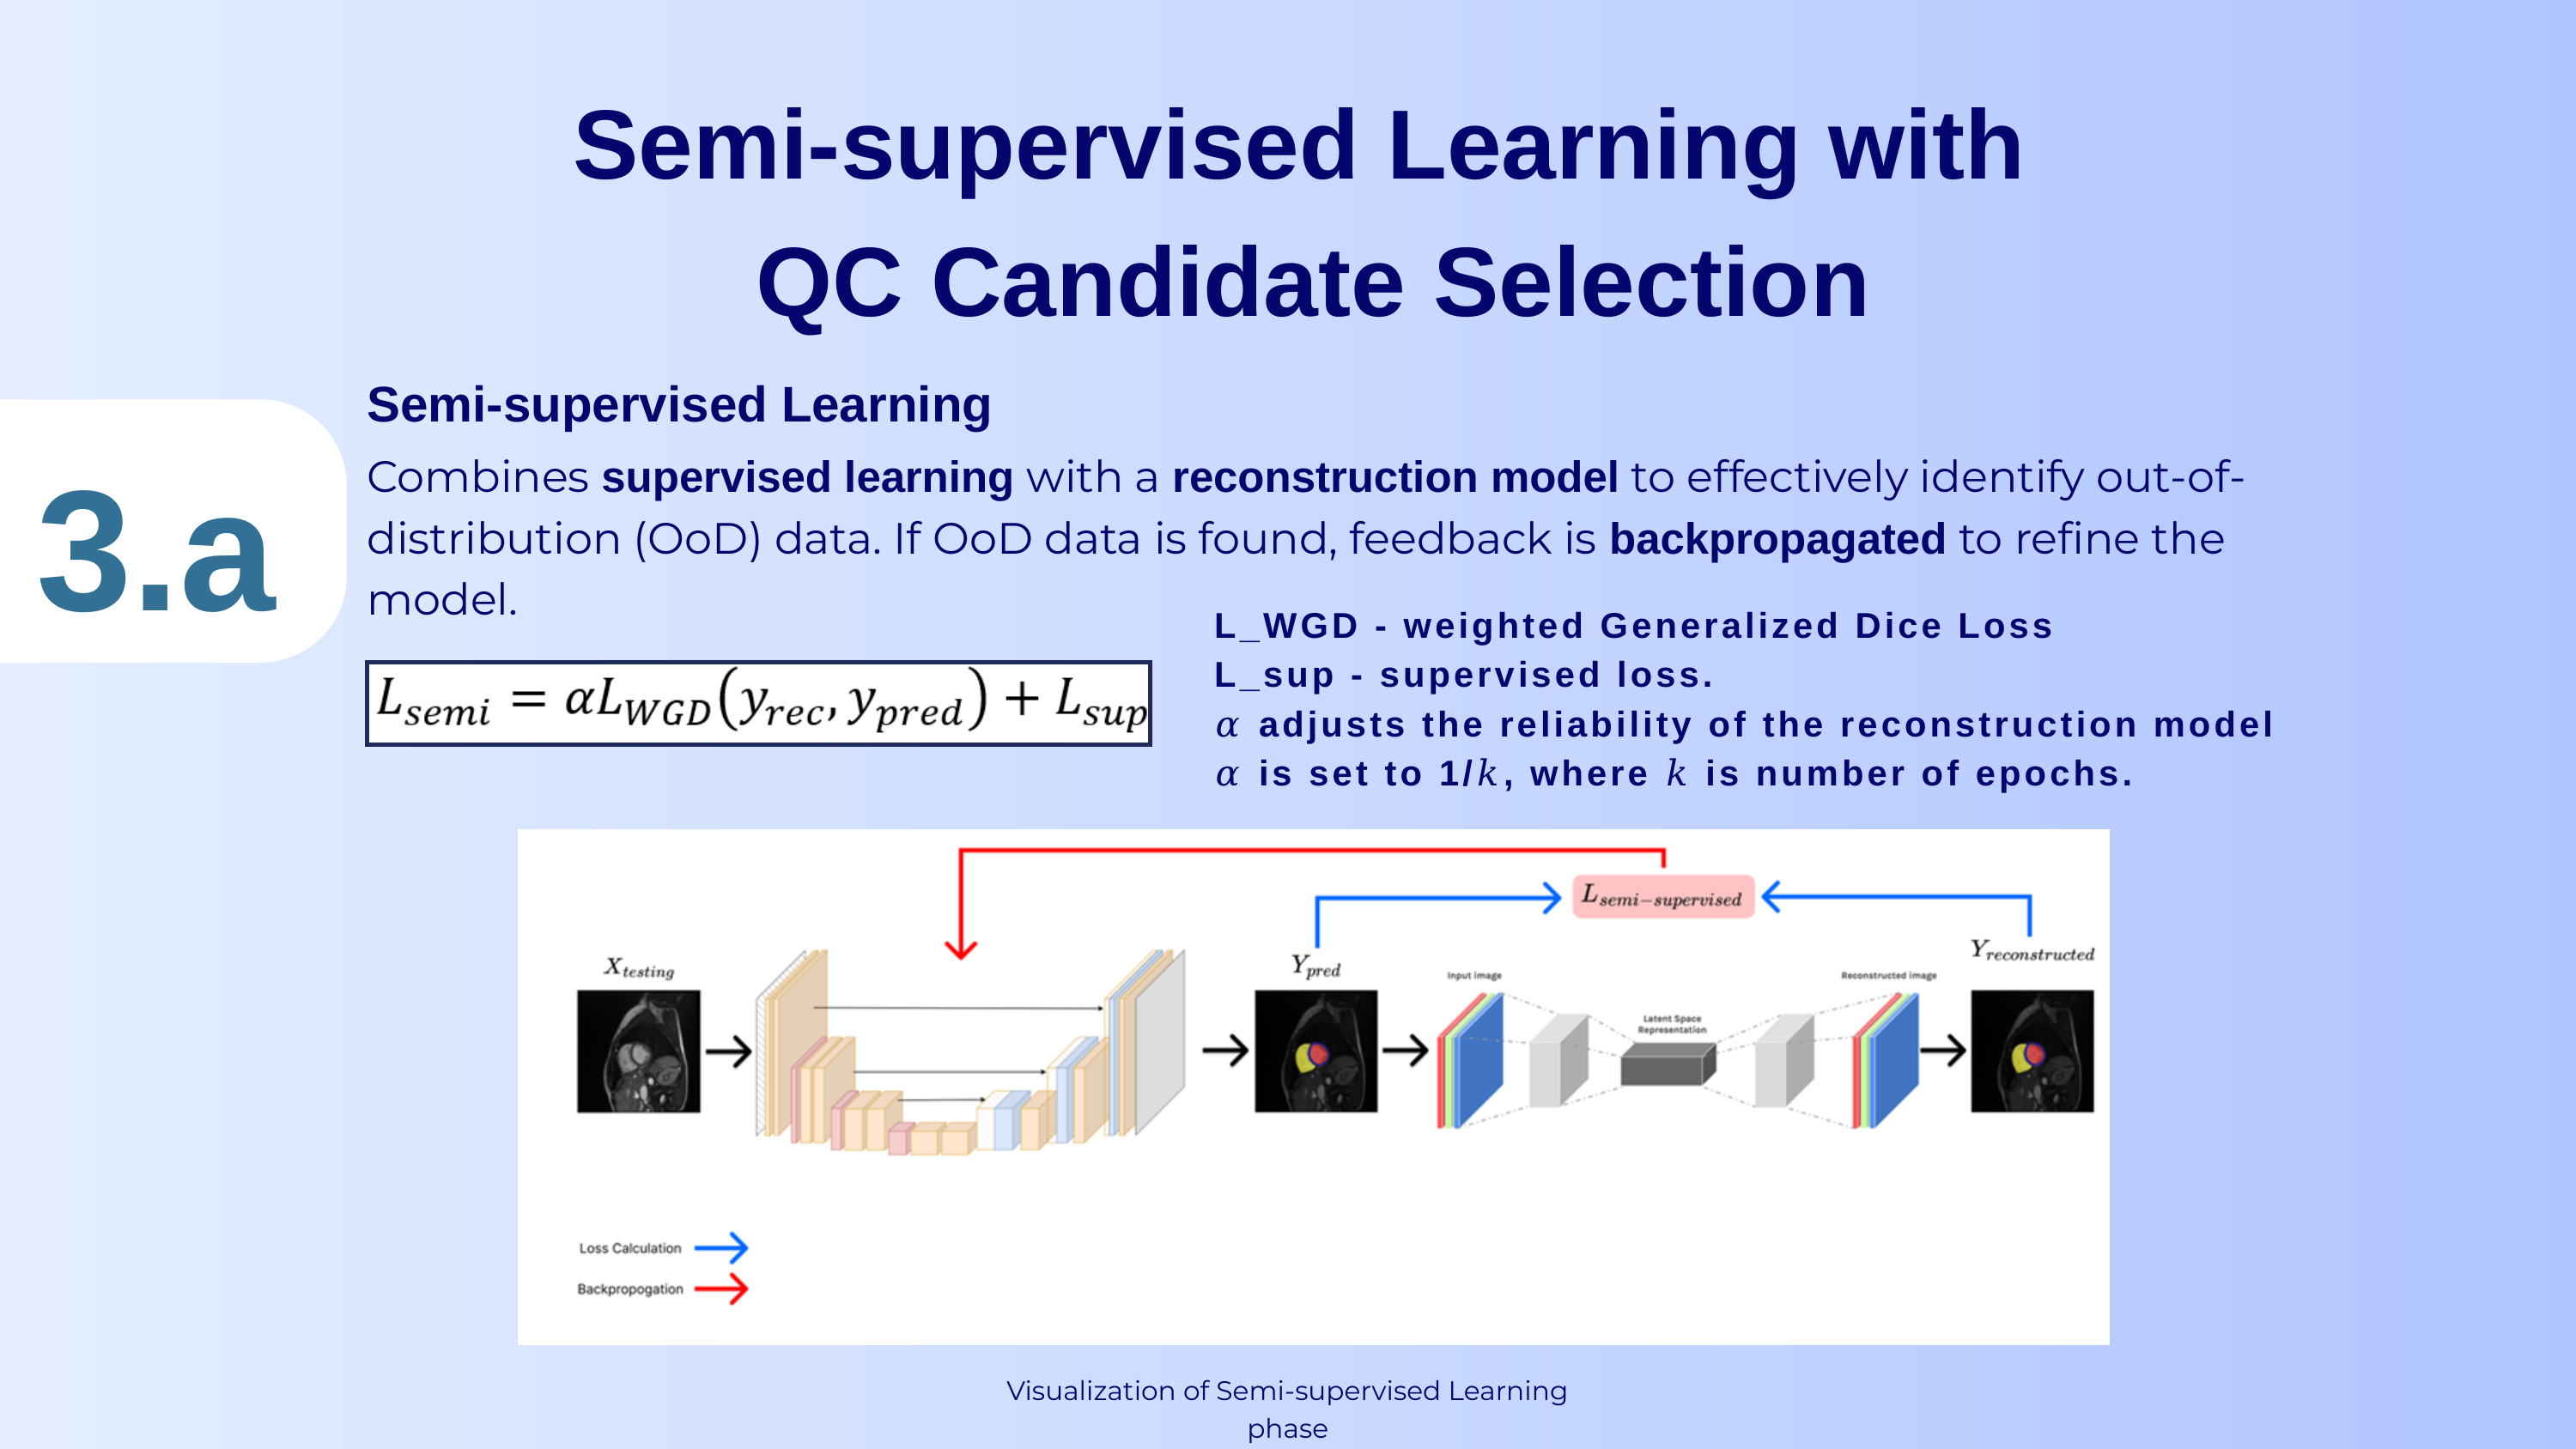

Semi-supervised Learning with
QC Candidate Selection
Semi-supervised Learning

3.a
Combines supervised learning with a reconstruction model to effectively identify out-of-distribution (OoD) data. If OoD data is found, feedback is backpropagated to refine the model.
L_WGD - weighted Generalized Dice Loss
L_sup - supervised loss.
𝛼 adjusts the reliability of the reconstruction model
𝛼 is set to 1/𝑘, where 𝑘 is number of epochs.

Visualization of Semi-supervised Learning phase